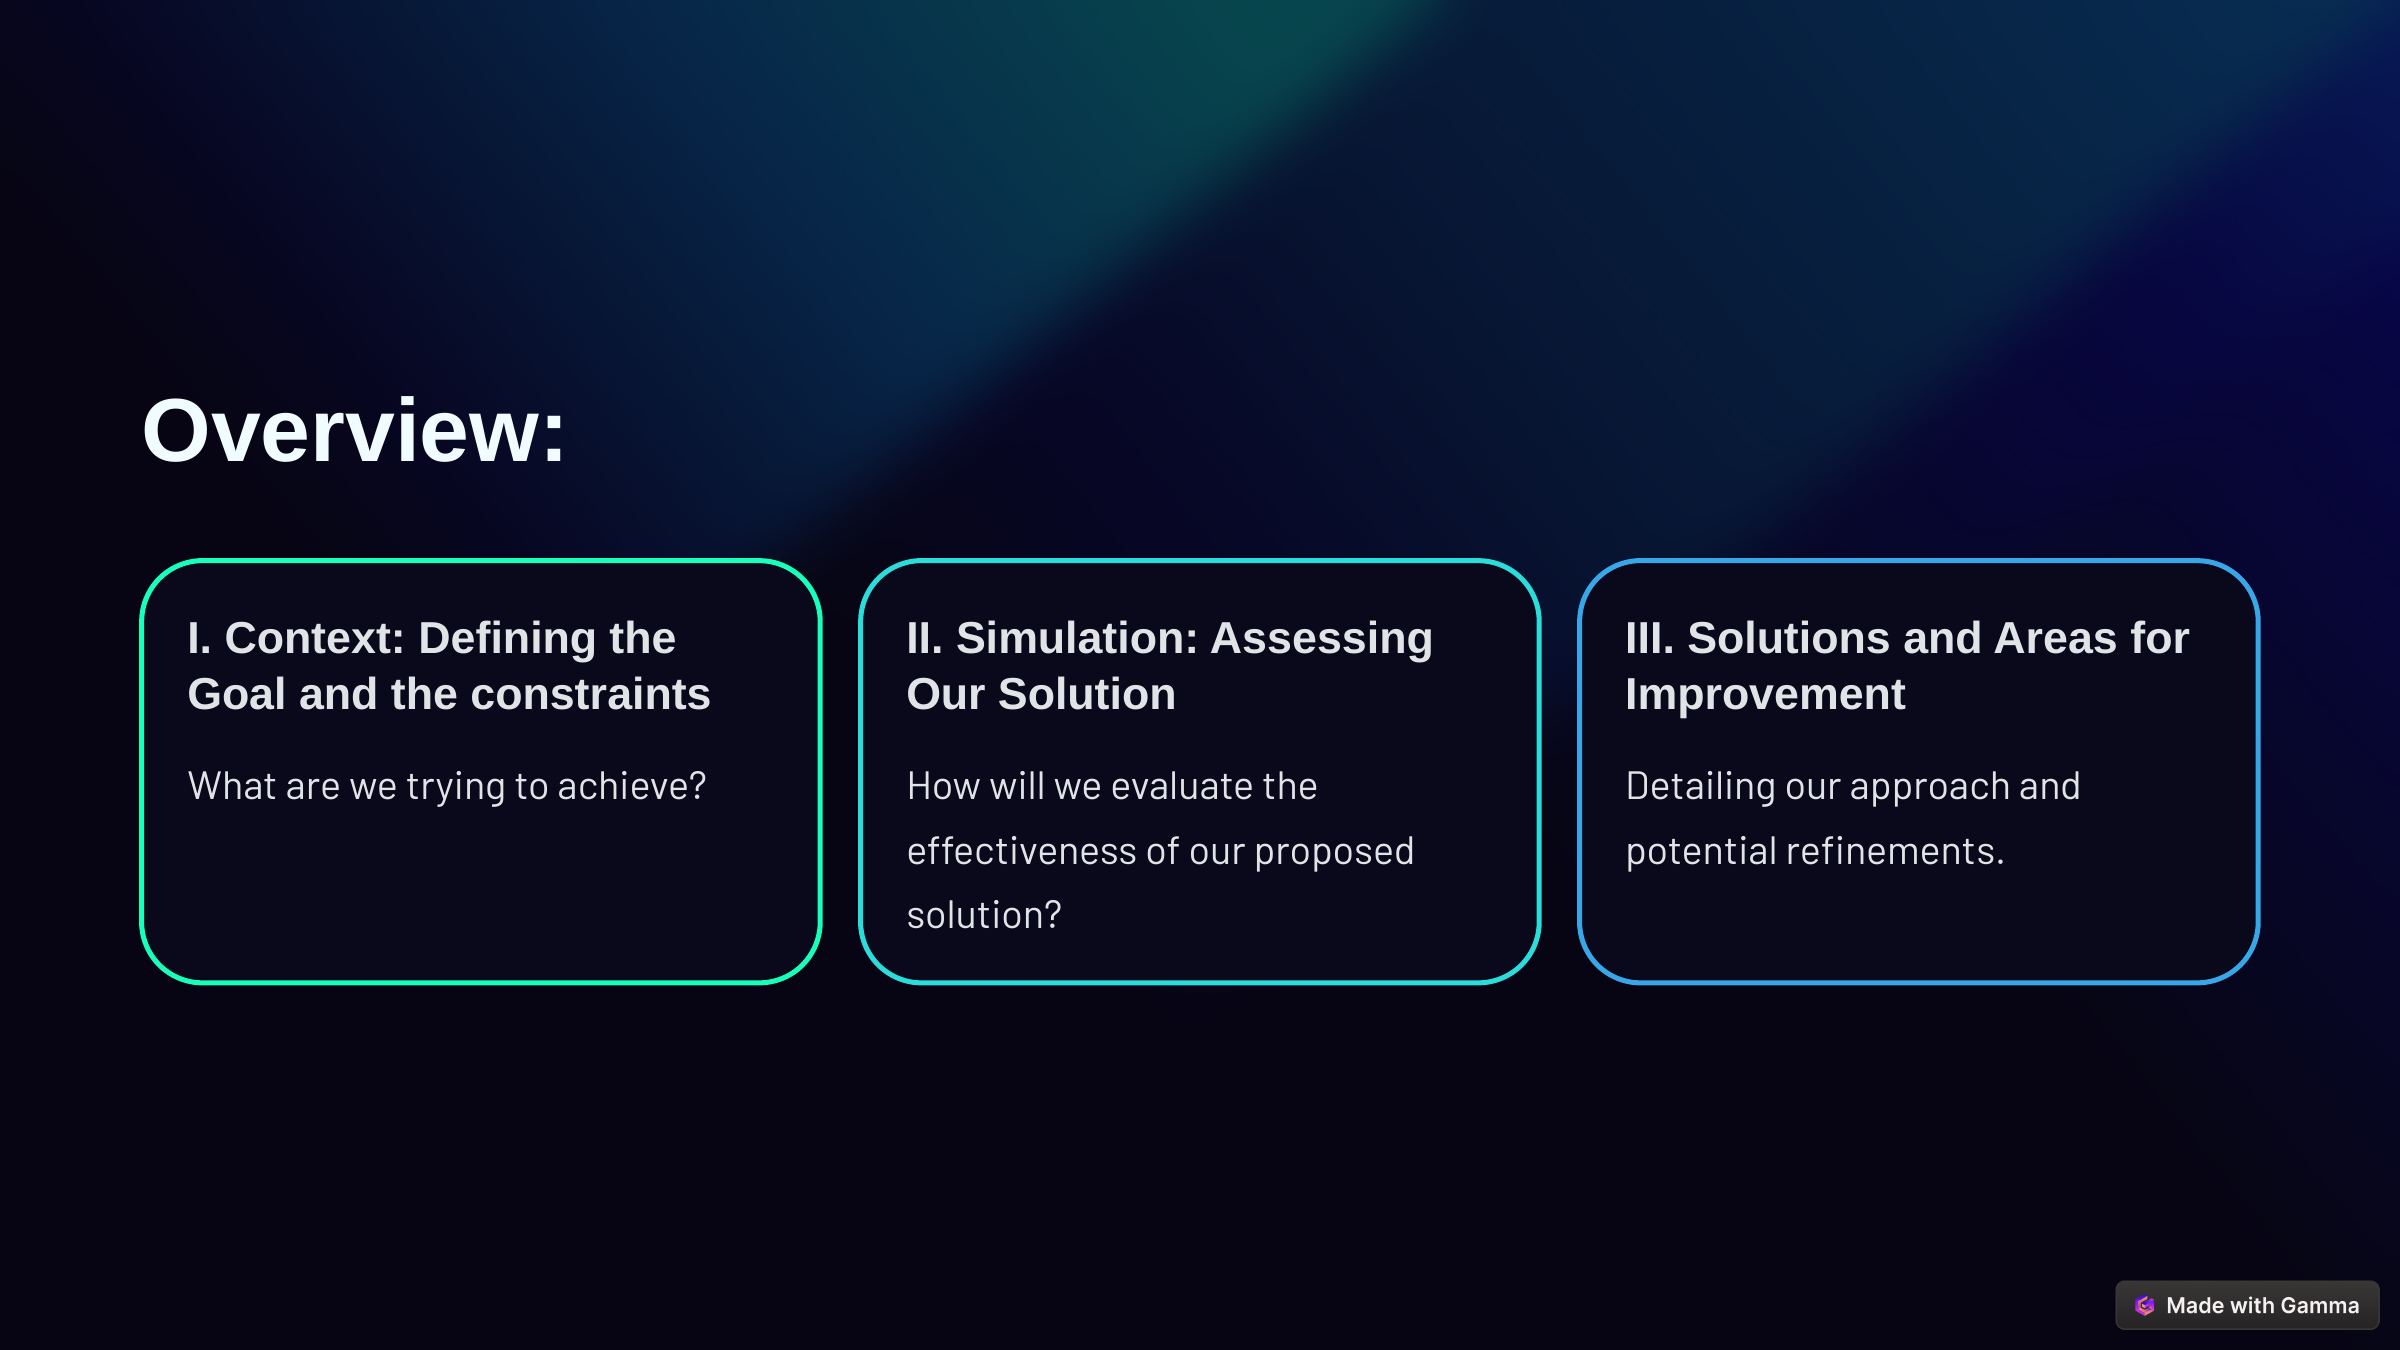

Overview:

I. Context: Defining the Goal and the constraints
II. Simulation: Assessing Our Solution
III. Solutions and Areas for Improvement
What are we trying to achieve?
How will we evaluate the effectiveness of our proposed solution?
Detailing our approach and potential refinements.